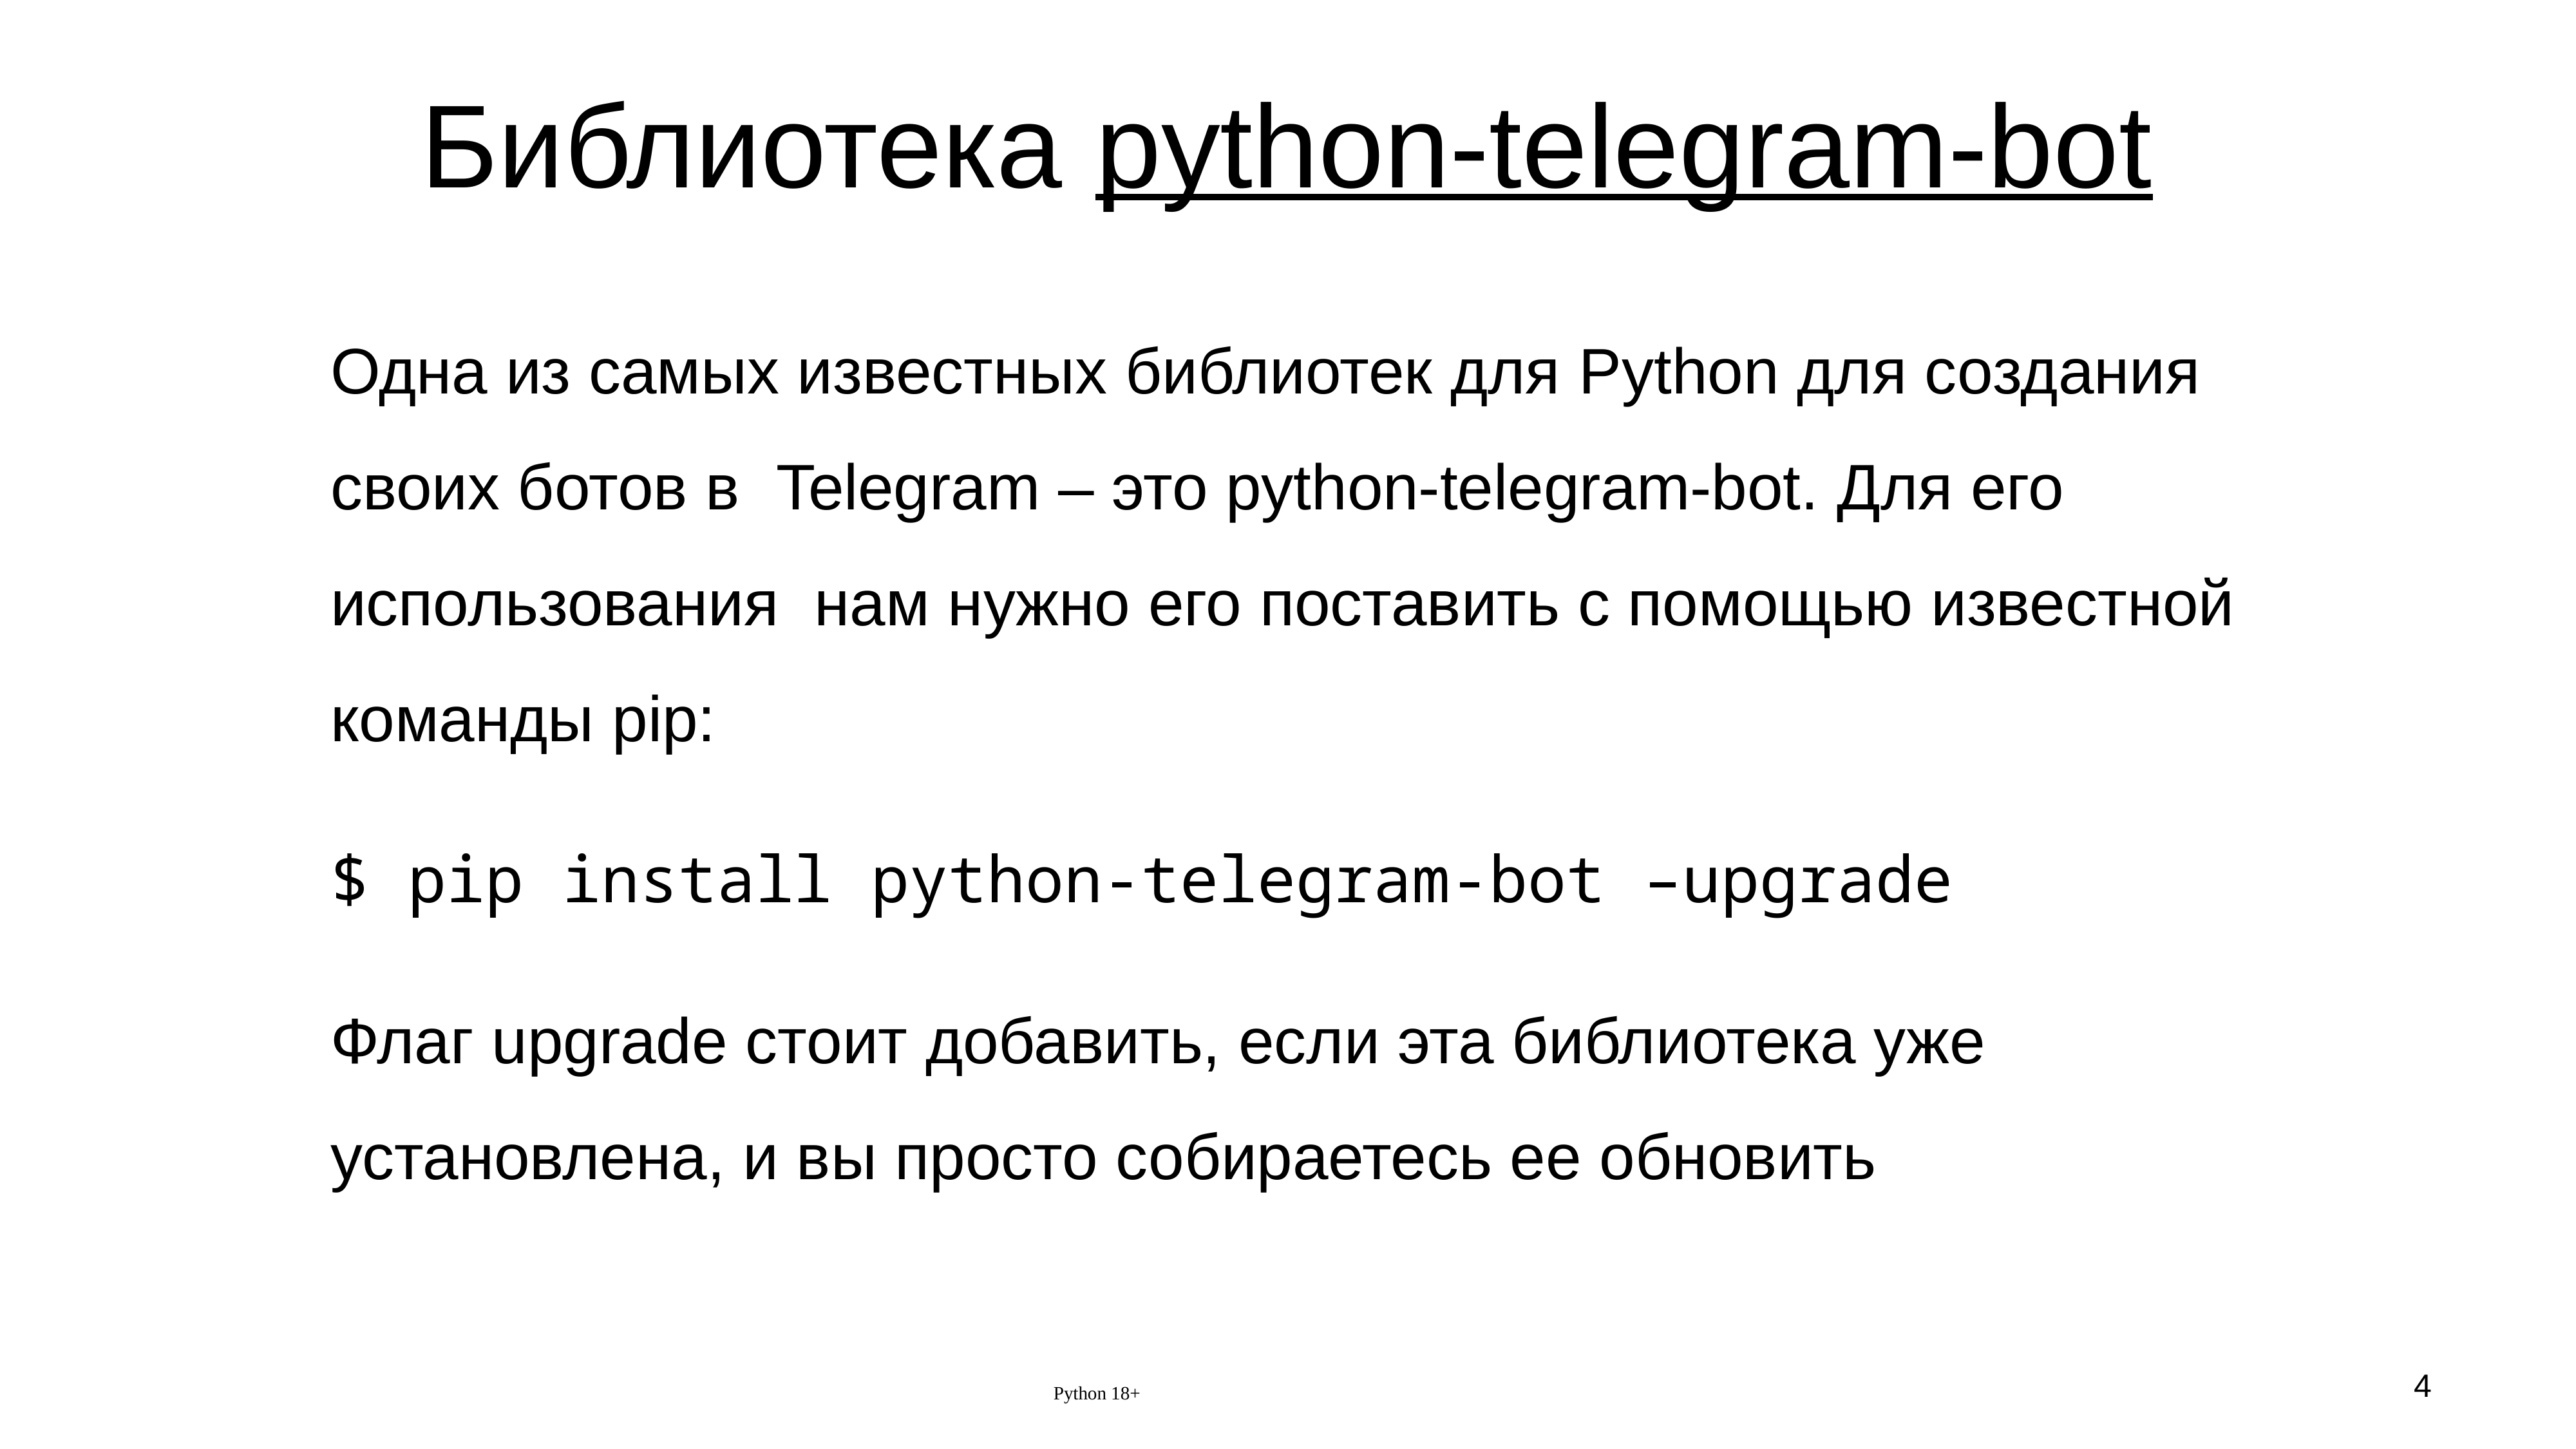

# Библиотека python-telegram-bot
Одна из самых известных библиотек для Python для создания своих ботов в  Telegram – это python-telegram-bot. Для его использования  нам нужно его поставить с помощью известной команды pip:
$ pip install python-telegram-bot –upgrade
Флаг upgrade стоит добавить, если эта библиотека уже установлена, и вы просто собираетесь ее обновить
Python 18+
4